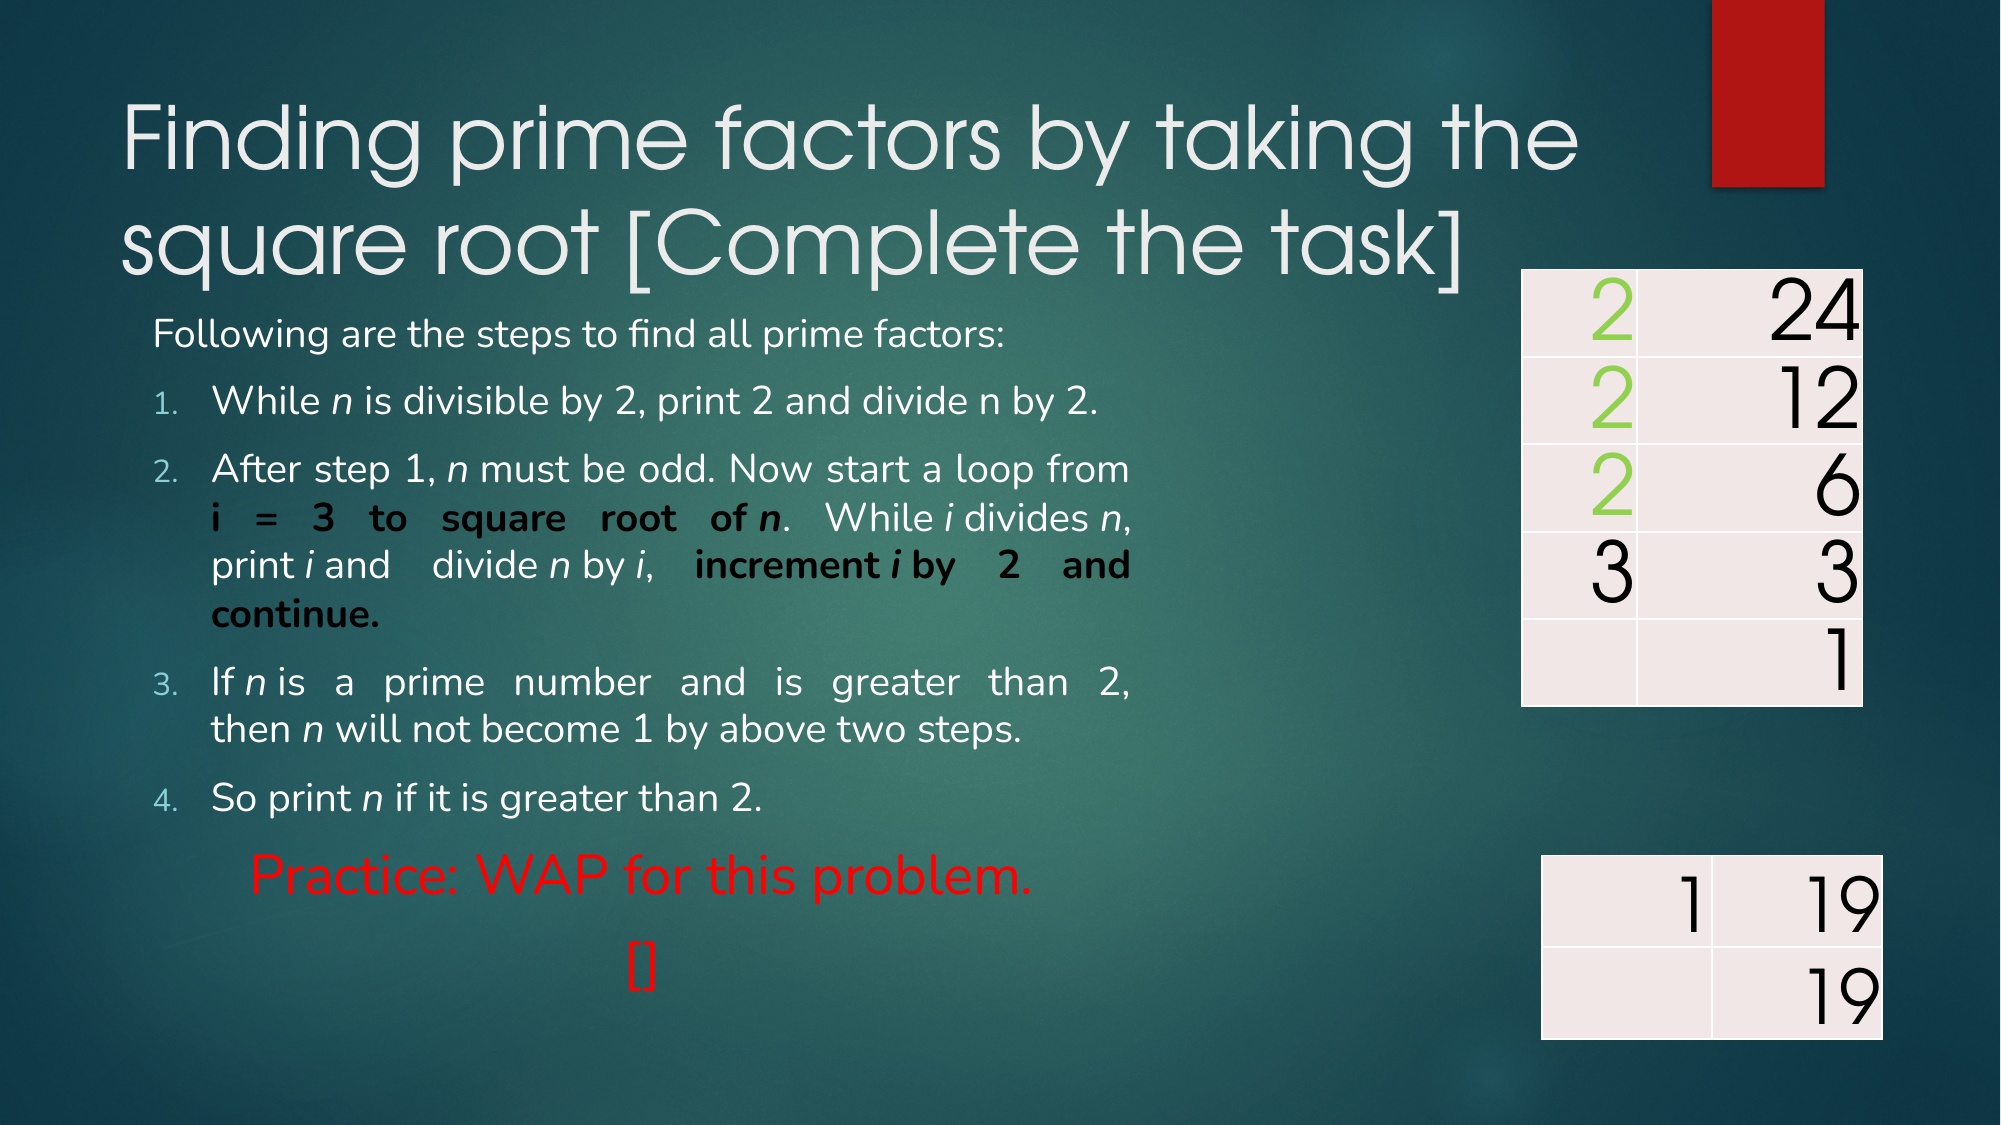

# Finding prime factors by taking the square root [Complete the task]
| 2 | 24 |
| --- | --- |
| 2 | 12 |
| 2 | 6 |
| 3 | 3 |
|  | 1 |
Following are the steps to find all prime factors:
While n is divisible by 2, print 2 and divide n by 2.
After step 1, n must be odd. Now start a loop from i = 3 to square root of n. While i divides n, print i and divide n by i, increment i by 2 and continue.
If n is a prime number and is greater than 2, then n will not become 1 by above two steps.
So print n if it is greater than 2.
Practice: WAP for this problem.
[]

| 1 | 19 |
| --- | --- |
|  | 19 |